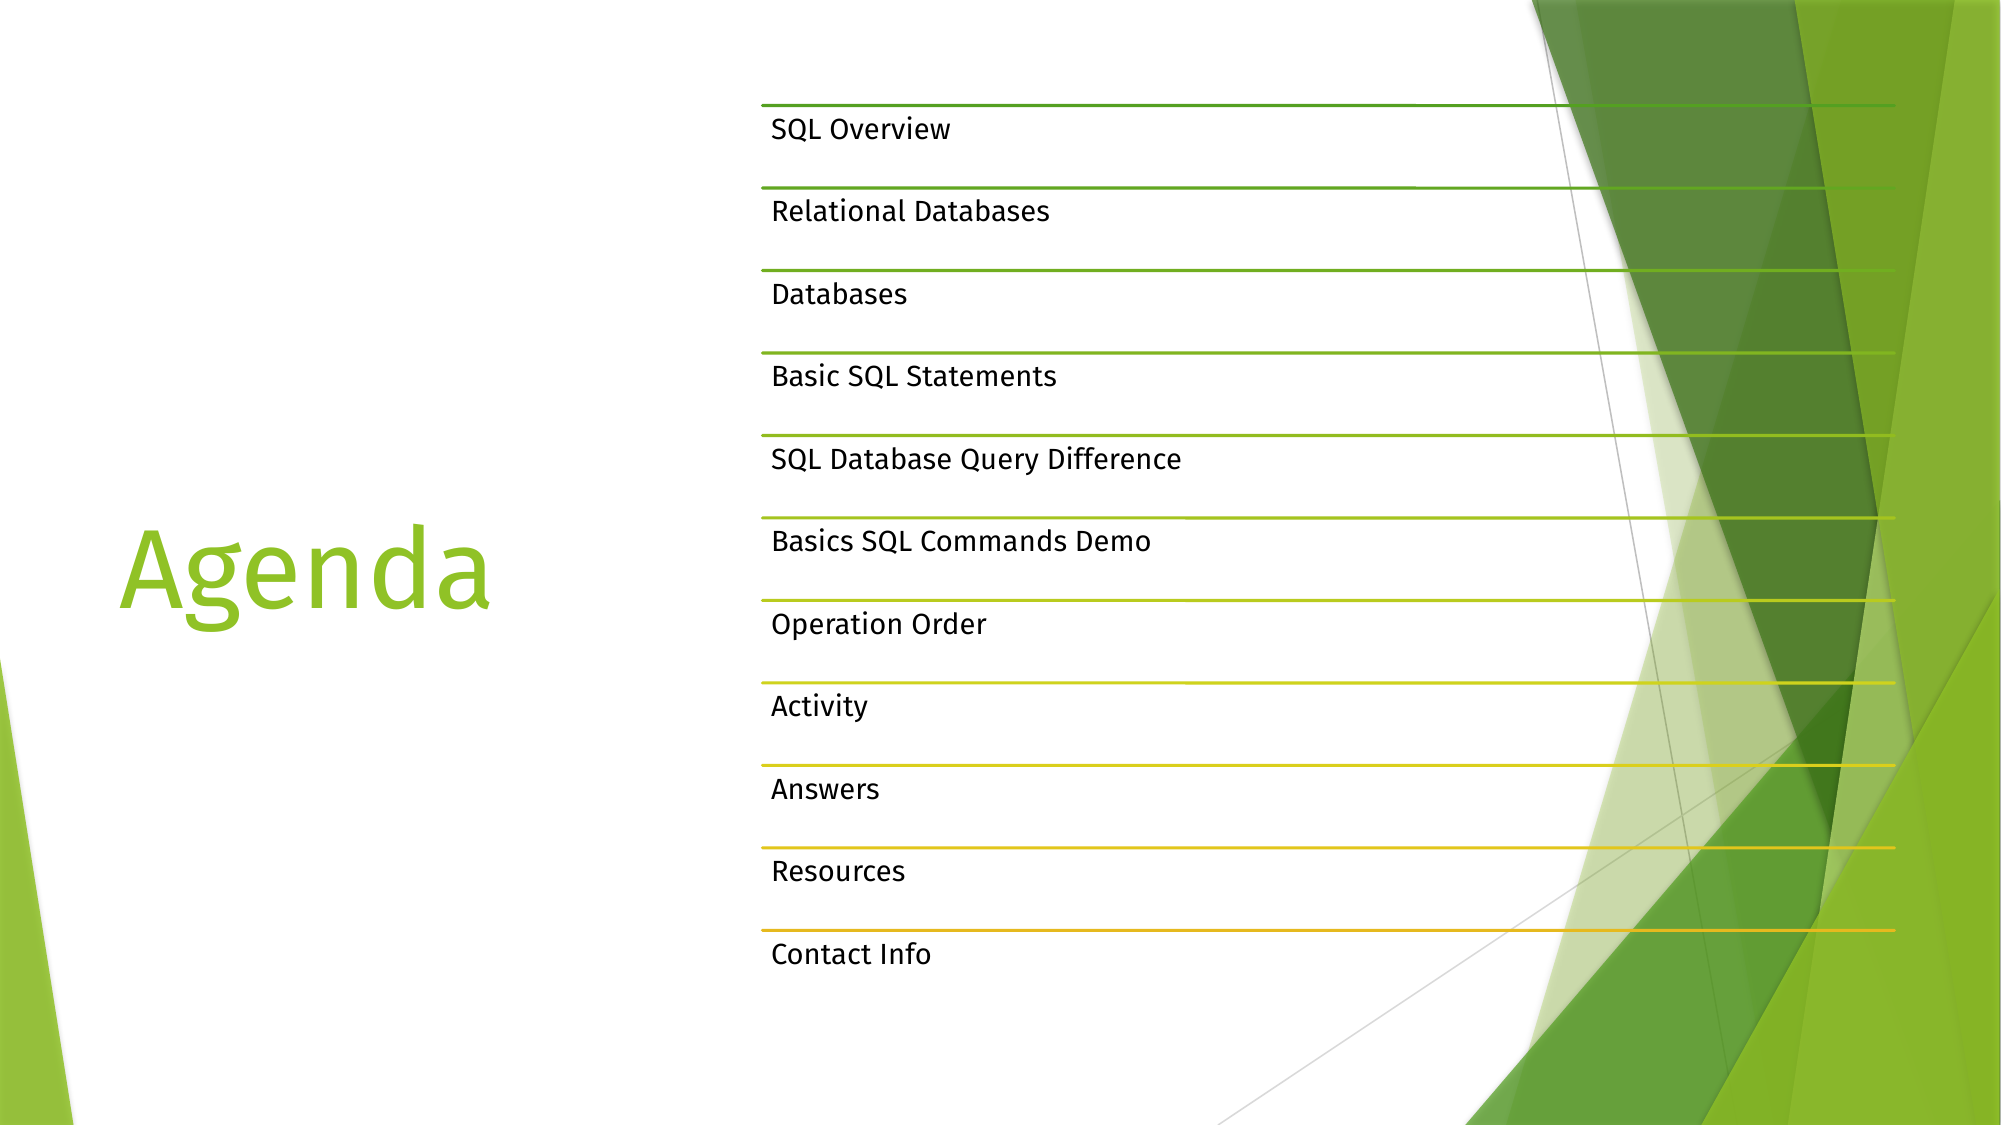

SQL Overview
Relational Databases
Databases
Basic SQL Statements
SQL Database Query Difference
Basics SQL Commands Demo
Operation Order
Activity
Answers
Resources
Contact Info
# Agenda